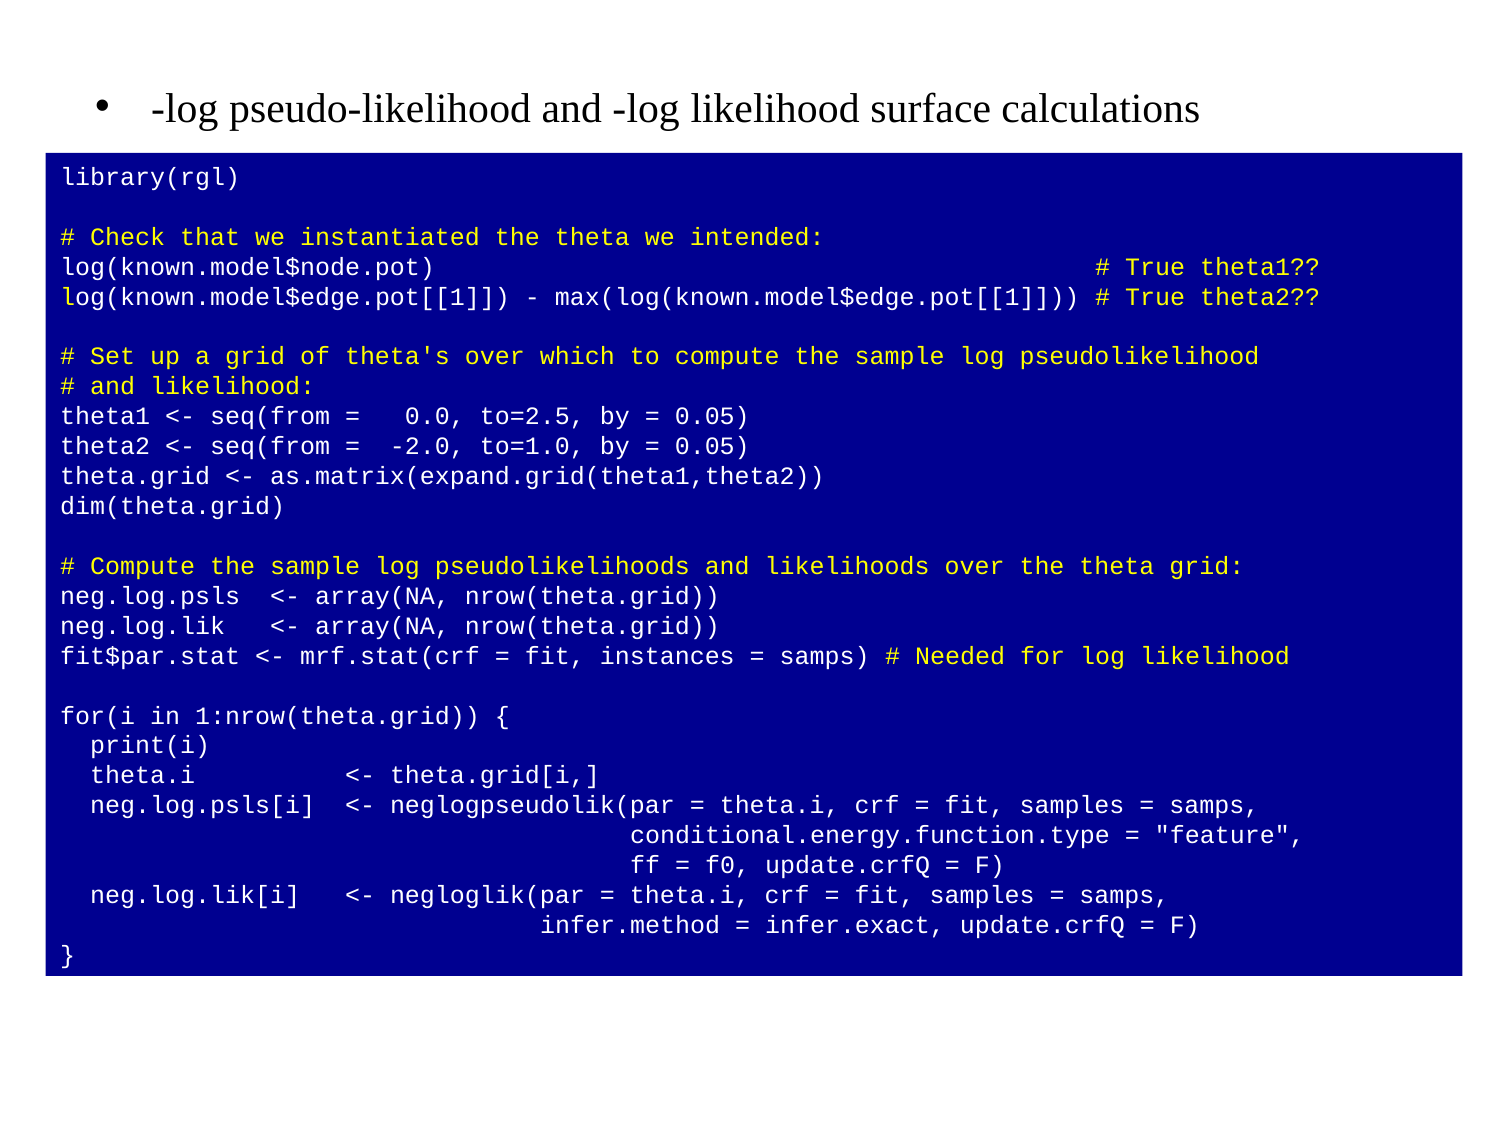

-log pseudo-likelihood and -log likelihood surface calculations
library(rgl)

# Check that we instantiated the theta we intended:
log(known.model$node.pot)                                            # True theta1??
log(known.model$edge.pot[[1]]) - max(log(known.model$edge.pot[[1]])) # True theta2??

# Set up a grid of theta's over which to compute the sample log pseudolikelihood
# and likelihood:
theta1 <- seq(from =   0.0, to=2.5, by = 0.05)
theta2 <- seq(from =  -2.0, to=1.0, by = 0.05)
theta.grid <- as.matrix(expand.grid(theta1,theta2))
dim(theta.grid)

# Compute the sample log pseudolikelihoods and likelihoods over the theta grid:
neg.log.psls  <- array(NA, nrow(theta.grid))
neg.log.lik   <- array(NA, nrow(theta.grid))
fit$par.stat <- mrf.stat(crf = fit, instances = samps) # Needed for log likelihood

for(i in 1:nrow(theta.grid)) {
  print(i)
  theta.i          <- theta.grid[i,]
  neg.log.psls[i]  <- neglogpseudolik(par = theta.i, crf = fit, samples = samps,
                                      conditional.energy.function.type = "feature",
                                      ff = f0, update.crfQ = F)
  neg.log.lik[i]   <- negloglik(par = theta.i, crf = fit, samples = samps,
                                infer.method = infer.exact, update.crfQ = F)
}